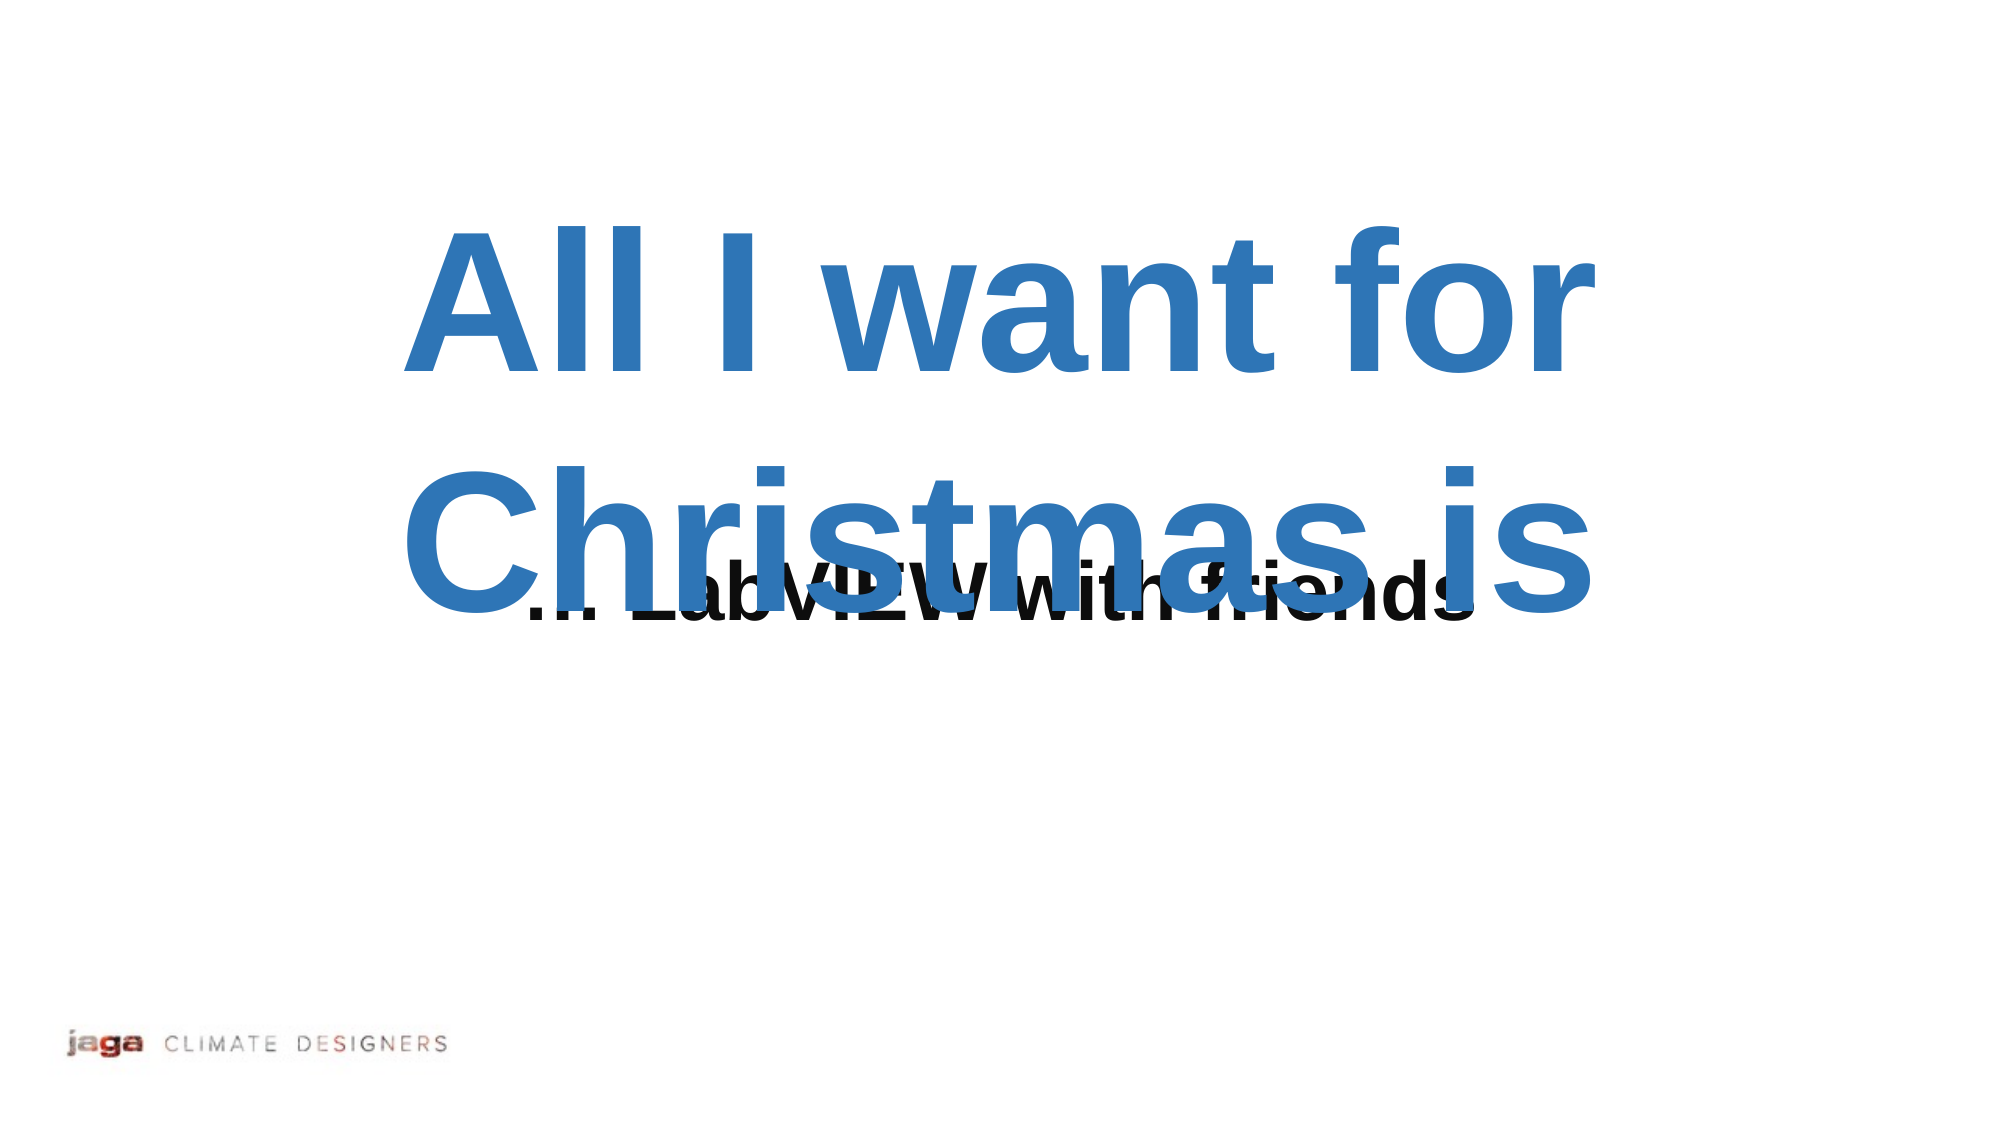

All I want for Christmas is
… LabVIEW with friends